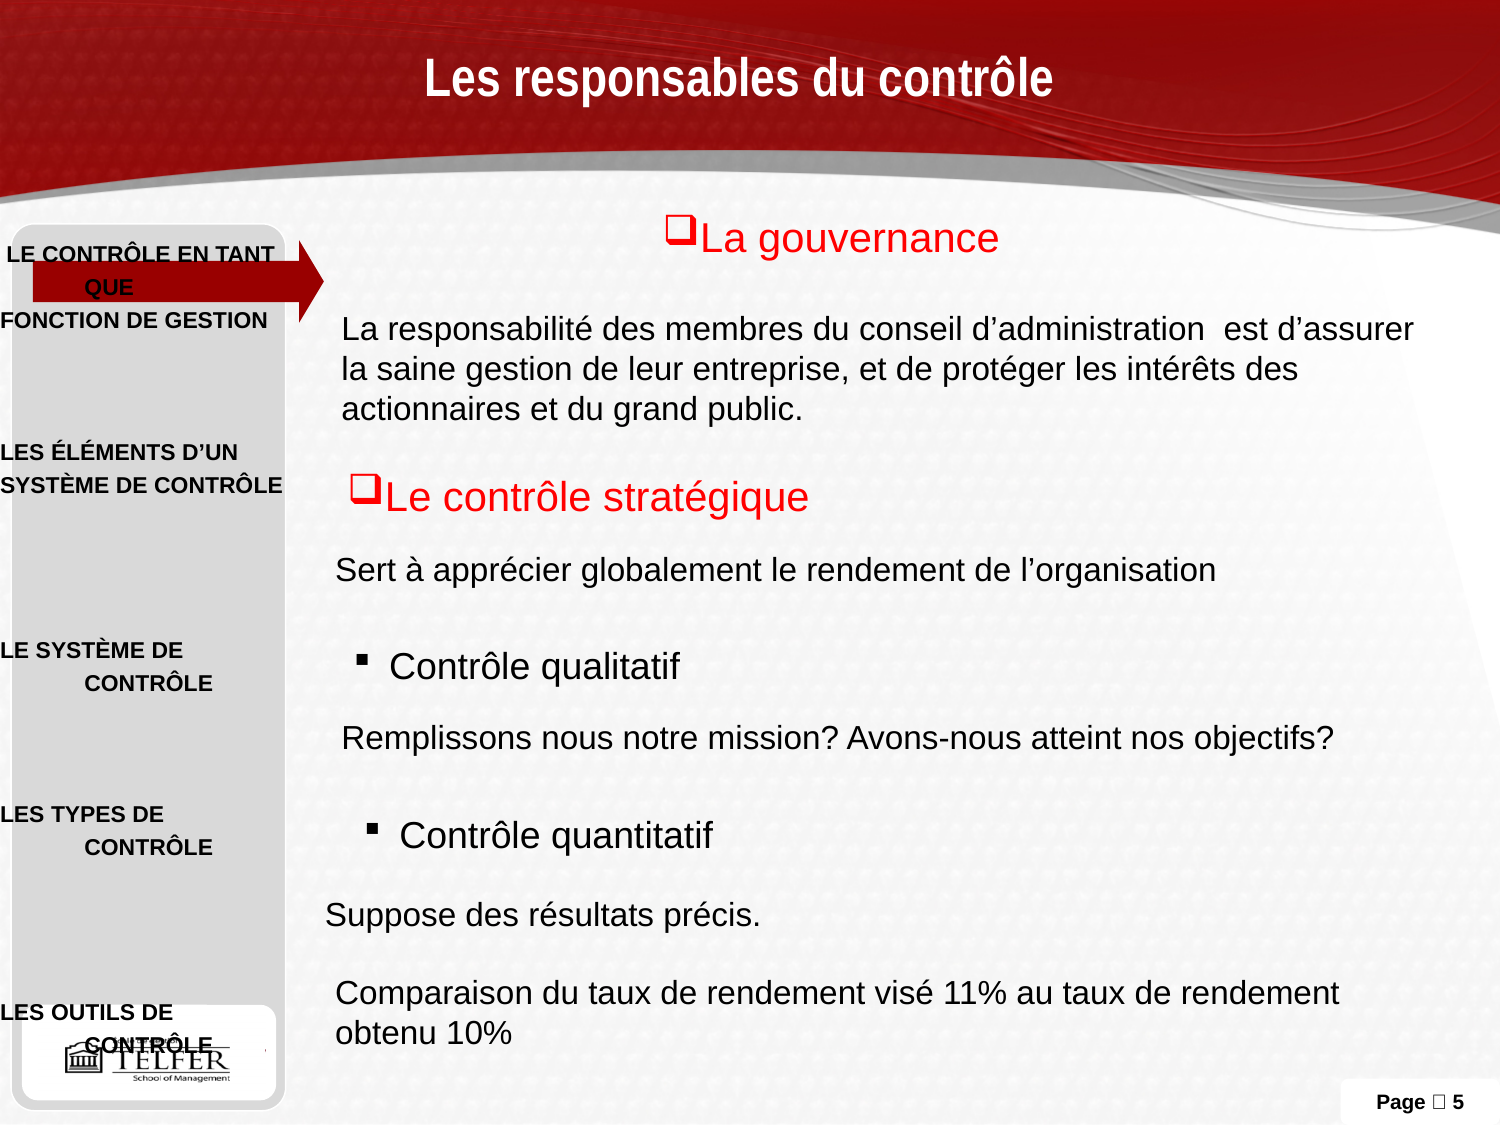

# Les responsables du contrôle
La gouvernance
 Le contrôle en tant que
fonction de gestion

Les éléments d’un
système de contrôle

Le système de contrôle

Les types de contrôle

Les outils de contrôle

La responsabilité des membres du conseil d’administration  est d’assurer la saine gestion de leur entreprise, et de protéger les intérêts des actionnaires et du grand public.
Le contrôle stratégique
Sert à apprécier globalement le rendement de l’organisation
Contrôle qualitatif
Remplissons nous notre mission? Avons-nous atteint nos objectifs?
Contrôle quantitatif
Suppose des résultats précis.
Comparaison du taux de rendement visé 11% au taux de rendement obtenu 10%